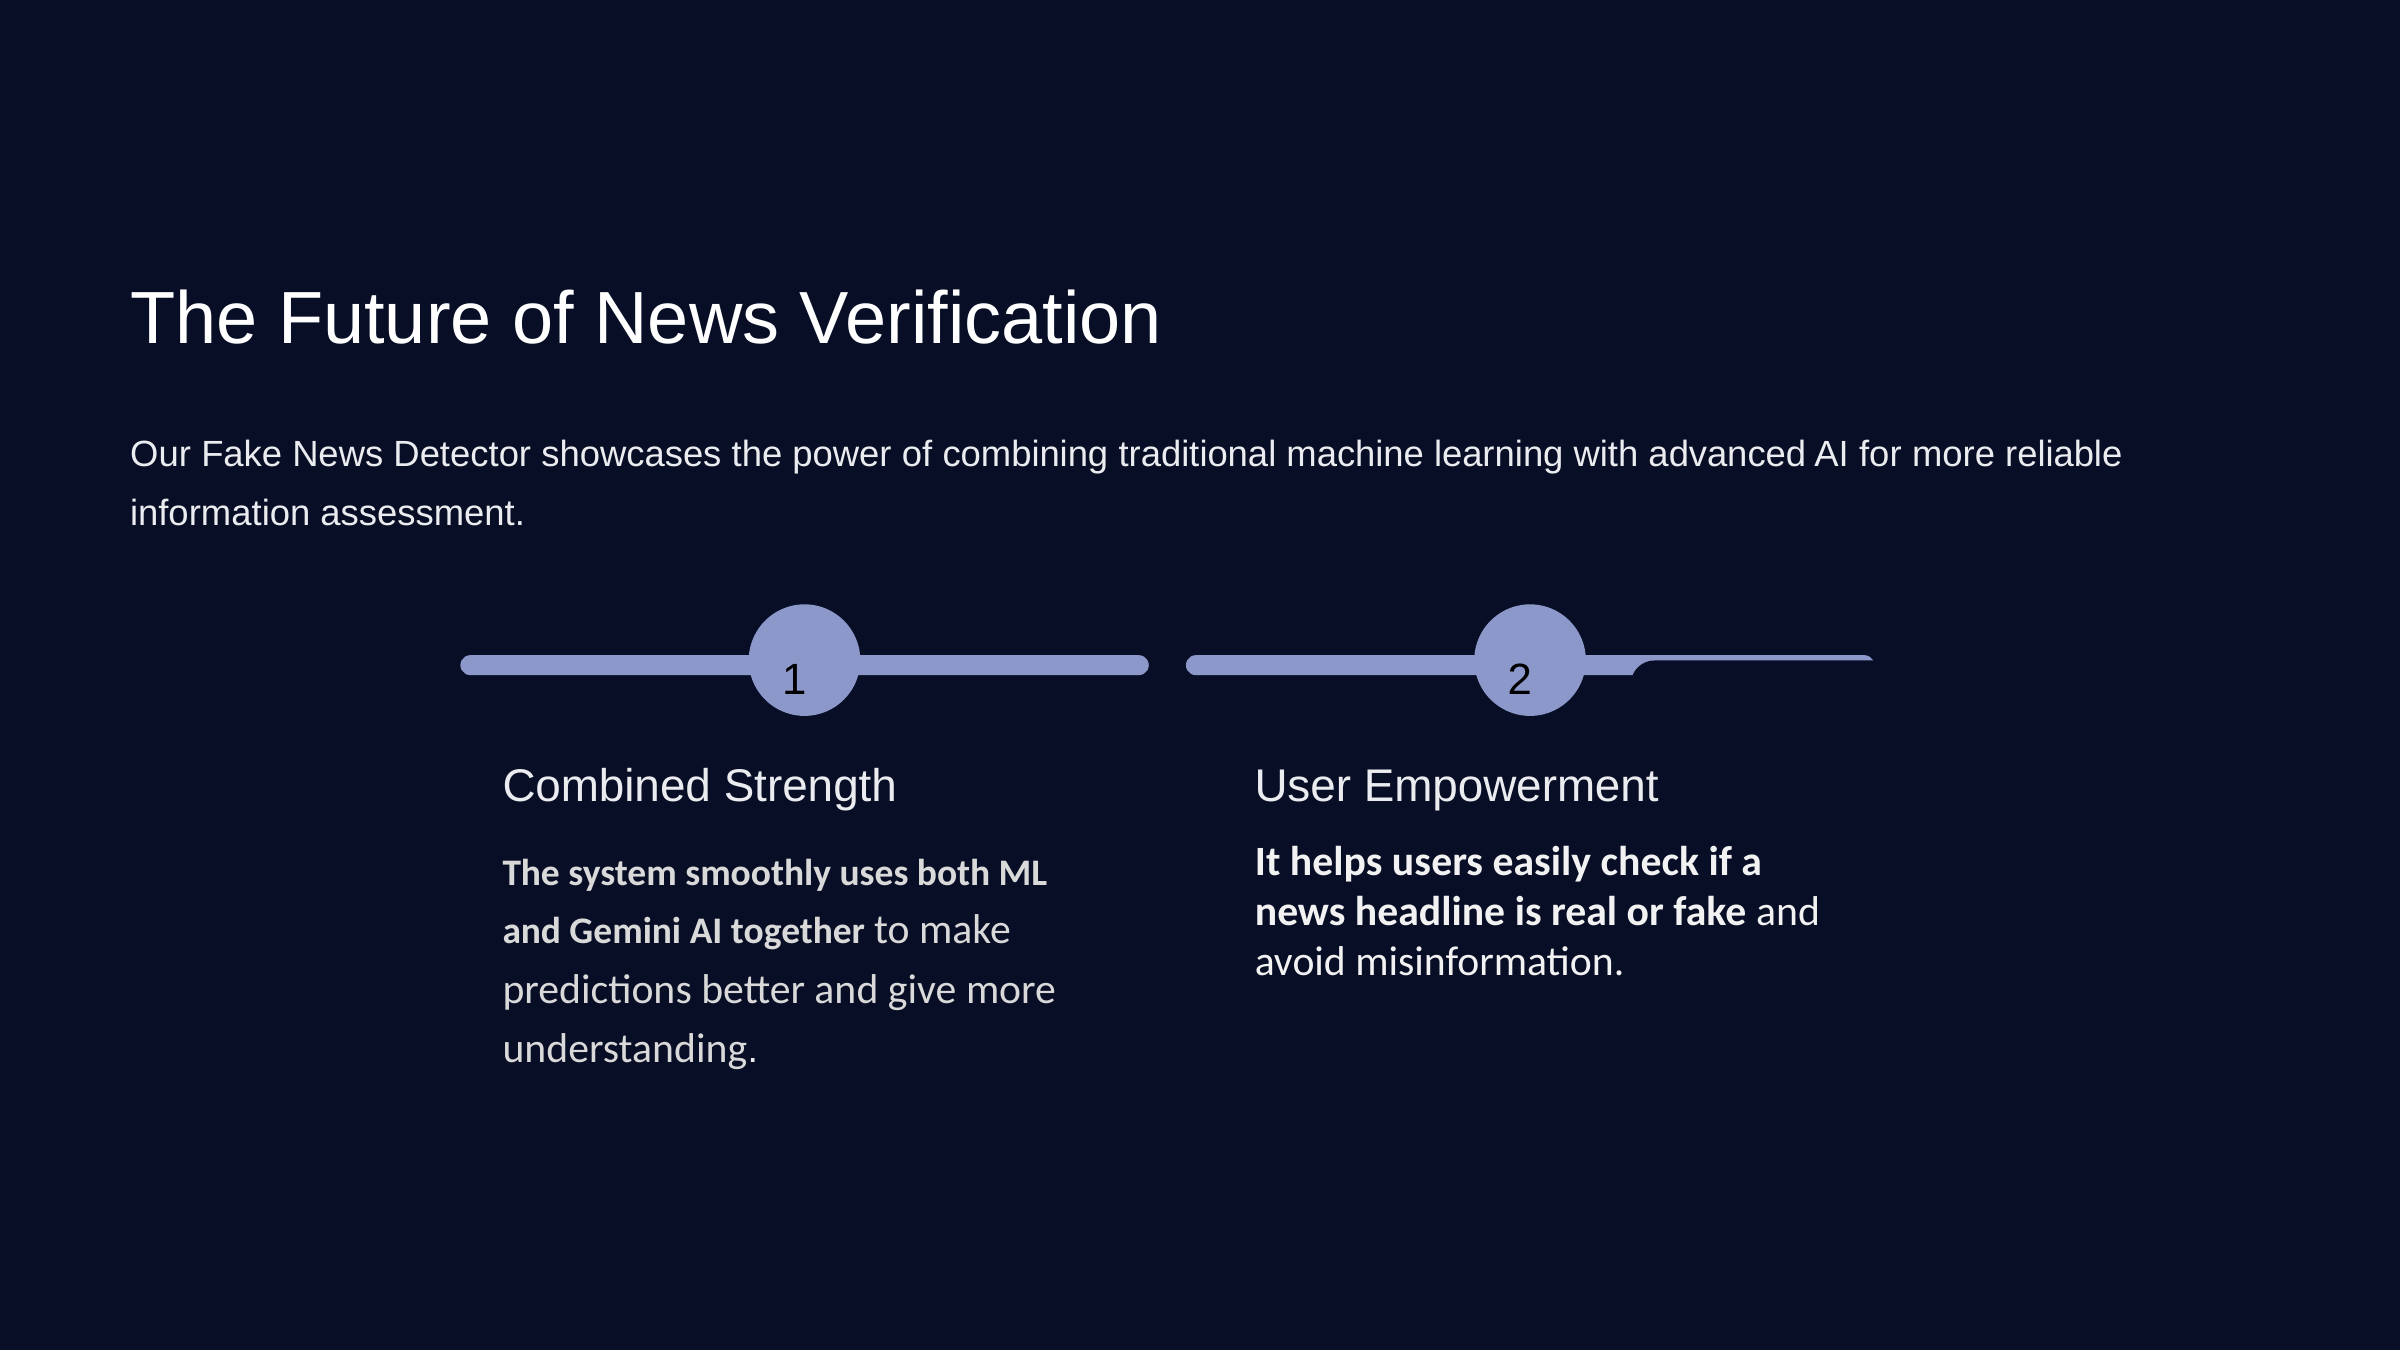

The Future of News Verification
Our Fake News Detector showcases the power of combining traditional machine learning with advanced AI for more reliable information assessment.

1
2

Combined Strength
User Empowerment
The system smoothly uses both ML and Gemini AI together to make predictions better and give more understanding.
It helps users easily check if a news headline is real or fake and avoid misinformation.